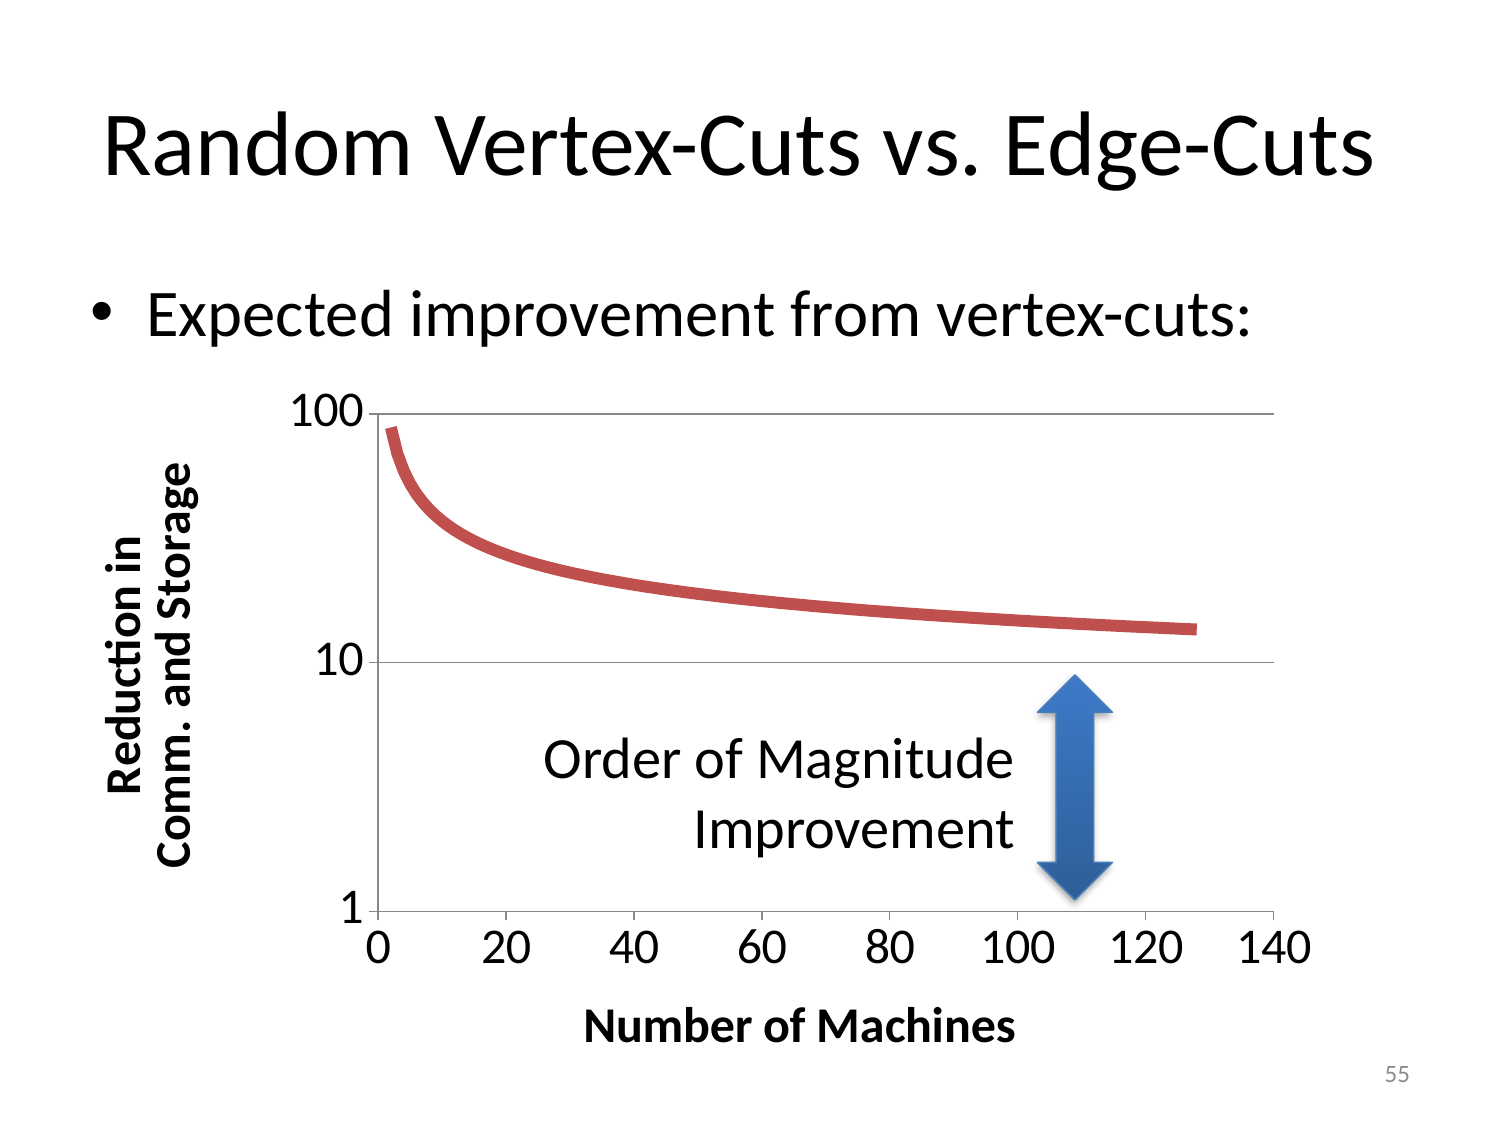

# Random Vertex-Cuts vs. Edge-Cuts
Expected improvement from vertex-cuts:

### Chart

| Category | a = 1.8 |
|---|---|
Order of Magnitude
Improvement
55